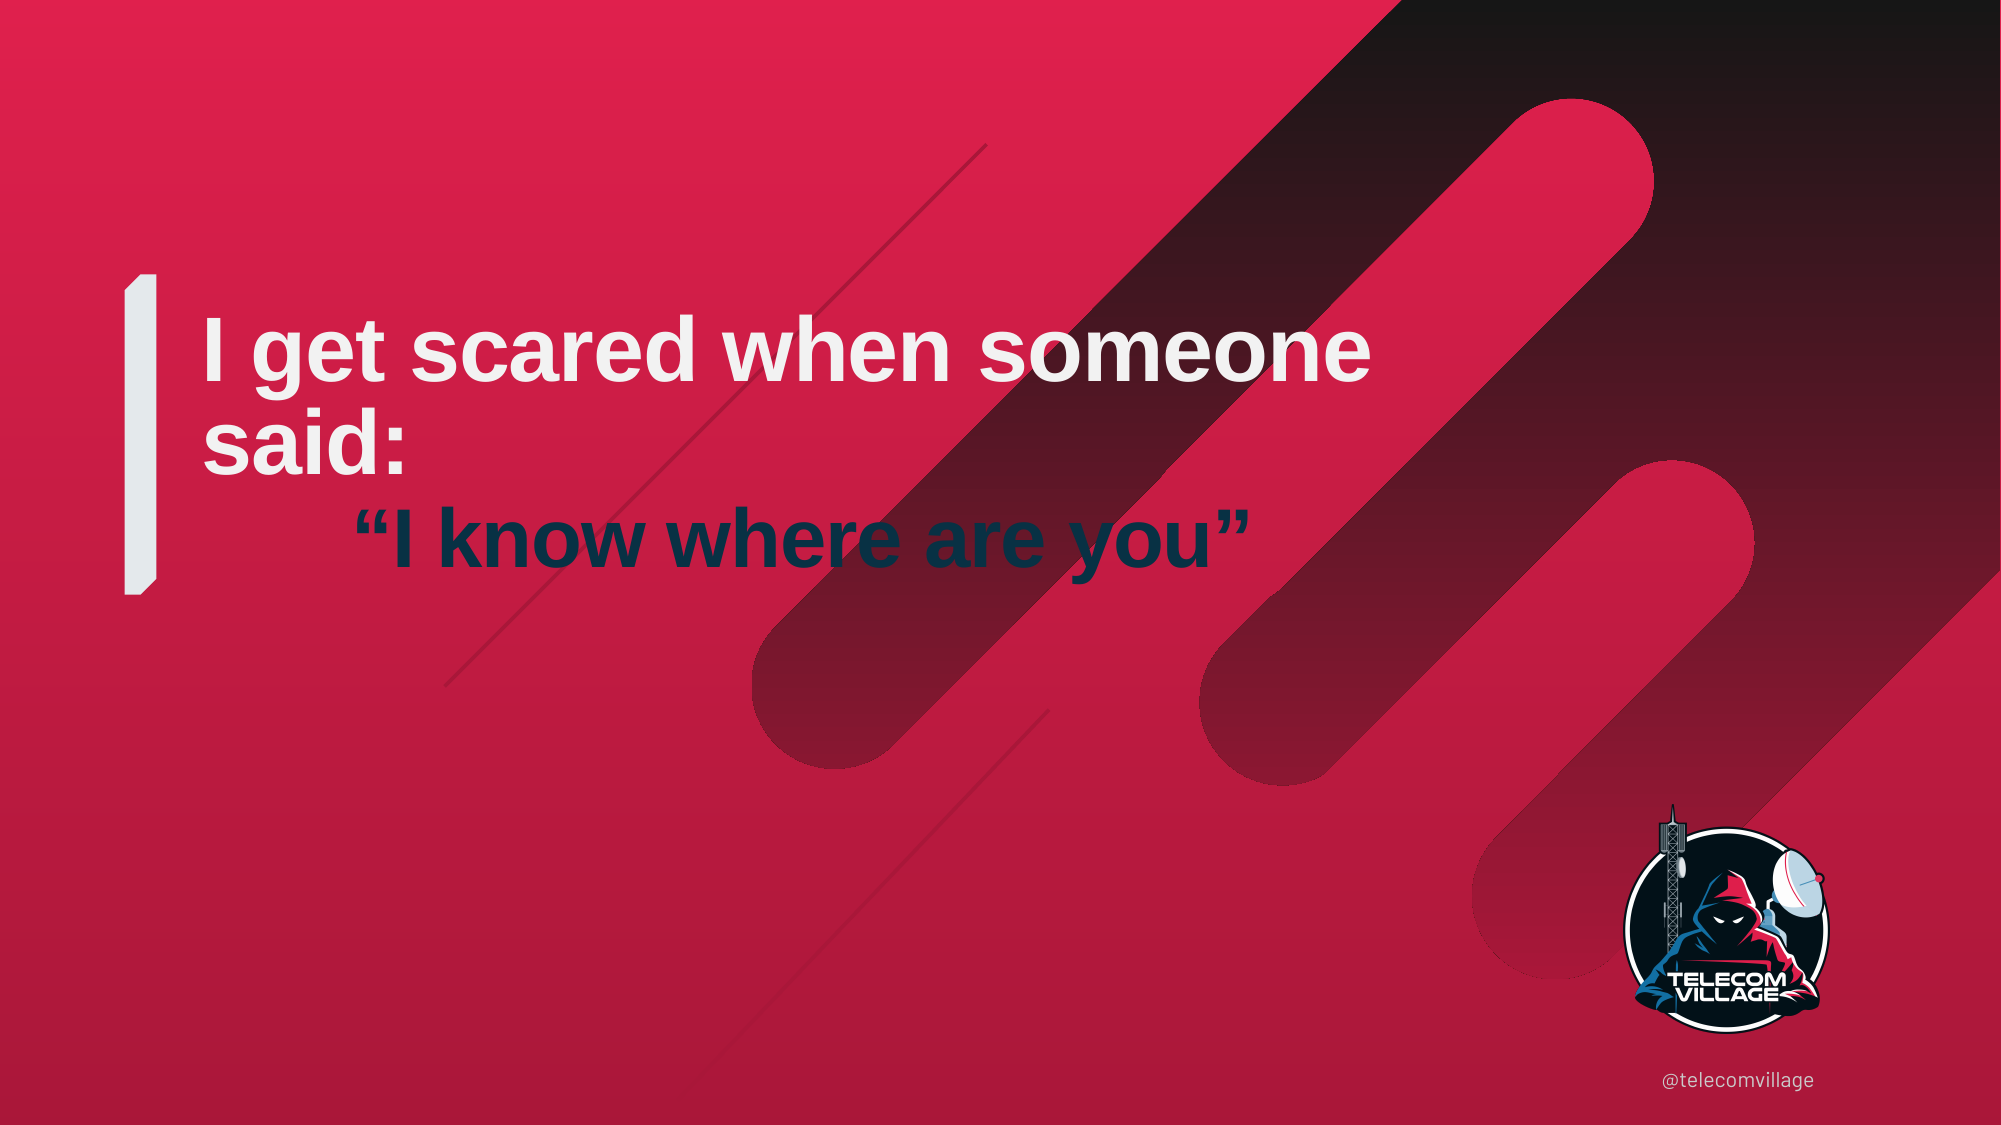

# I get scared when someone said: “I know where are you”